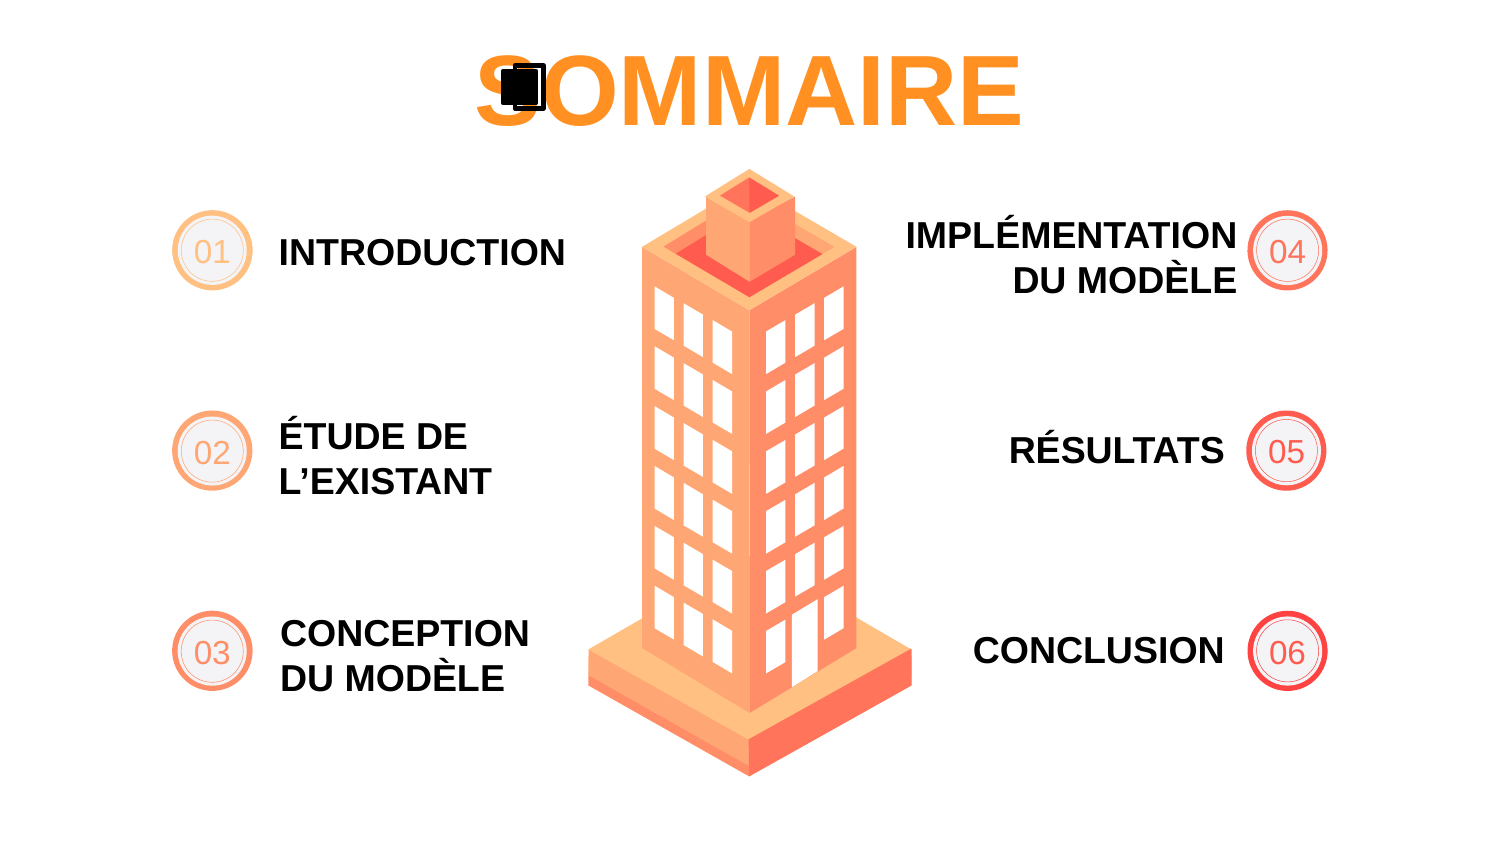

SOMMAIRE

01
INTRODUCTION

04
IMPLÉMENTATION DU MODÈLE

02
ÉTUDE DE L’EXISTANT

05
RÉSULTATS

03
CONCEPTION DU MODÈLE

06
CONCLUSION